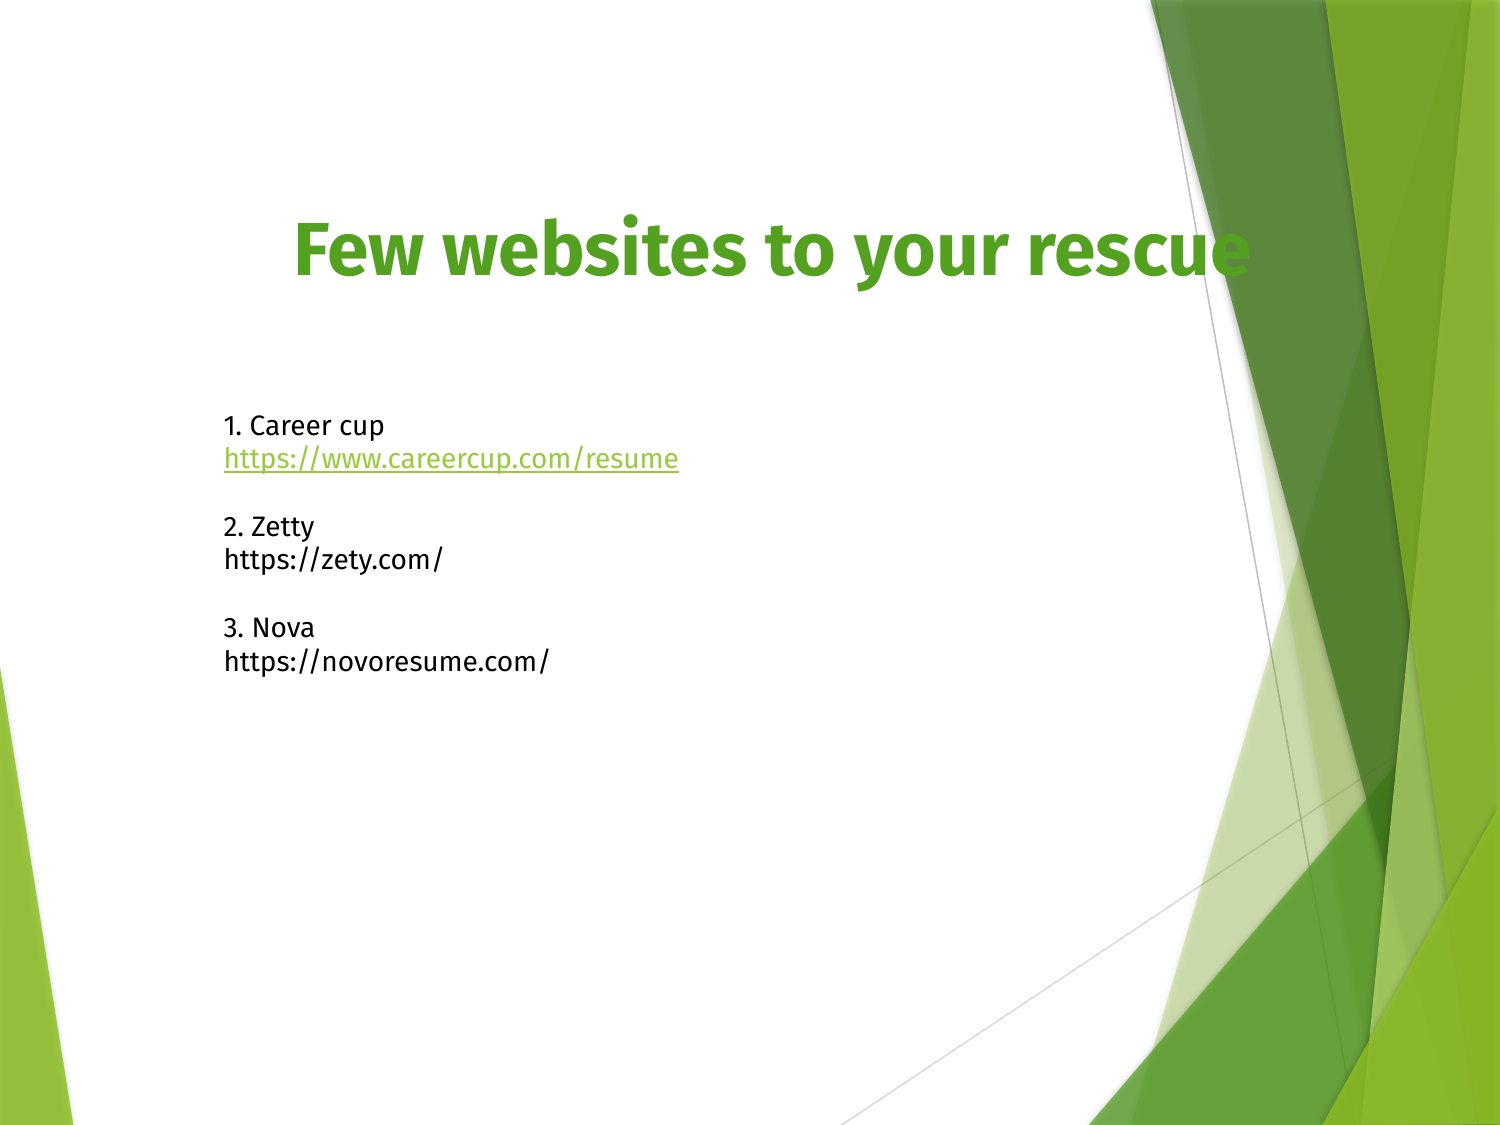

Few websites to your rescue
1. Career cup
https://www.careercup.com/resume

2. Zetty
https://zety.com/

3. Nova
https://novoresume.com/